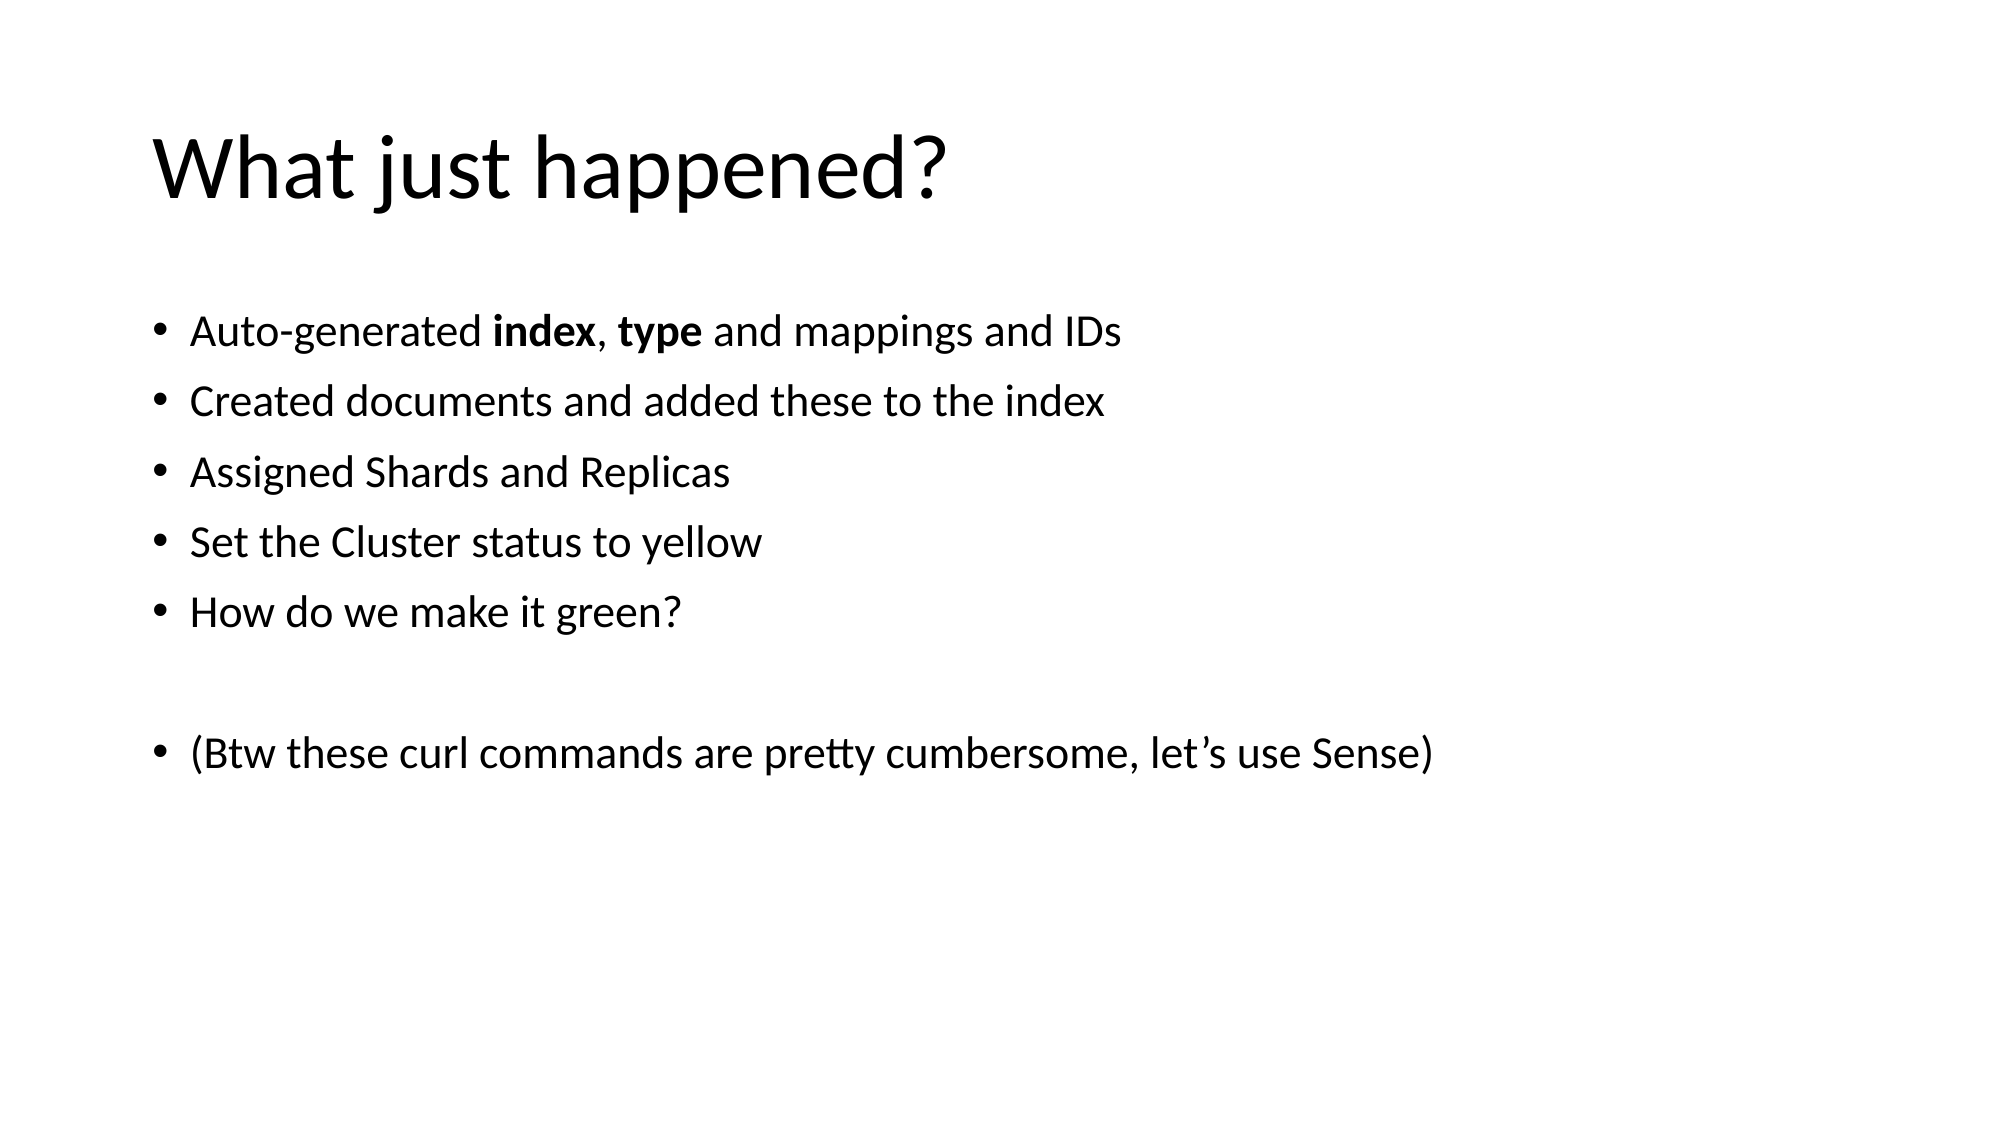

# What just happened?
Auto-generated index, type and mappings and IDs
Created documents and added these to the index
Assigned Shards and Replicas
Set the Cluster status to yellow
How do we make it green?

(Btw these curl commands are pretty cumbersome, let’s use Sense)